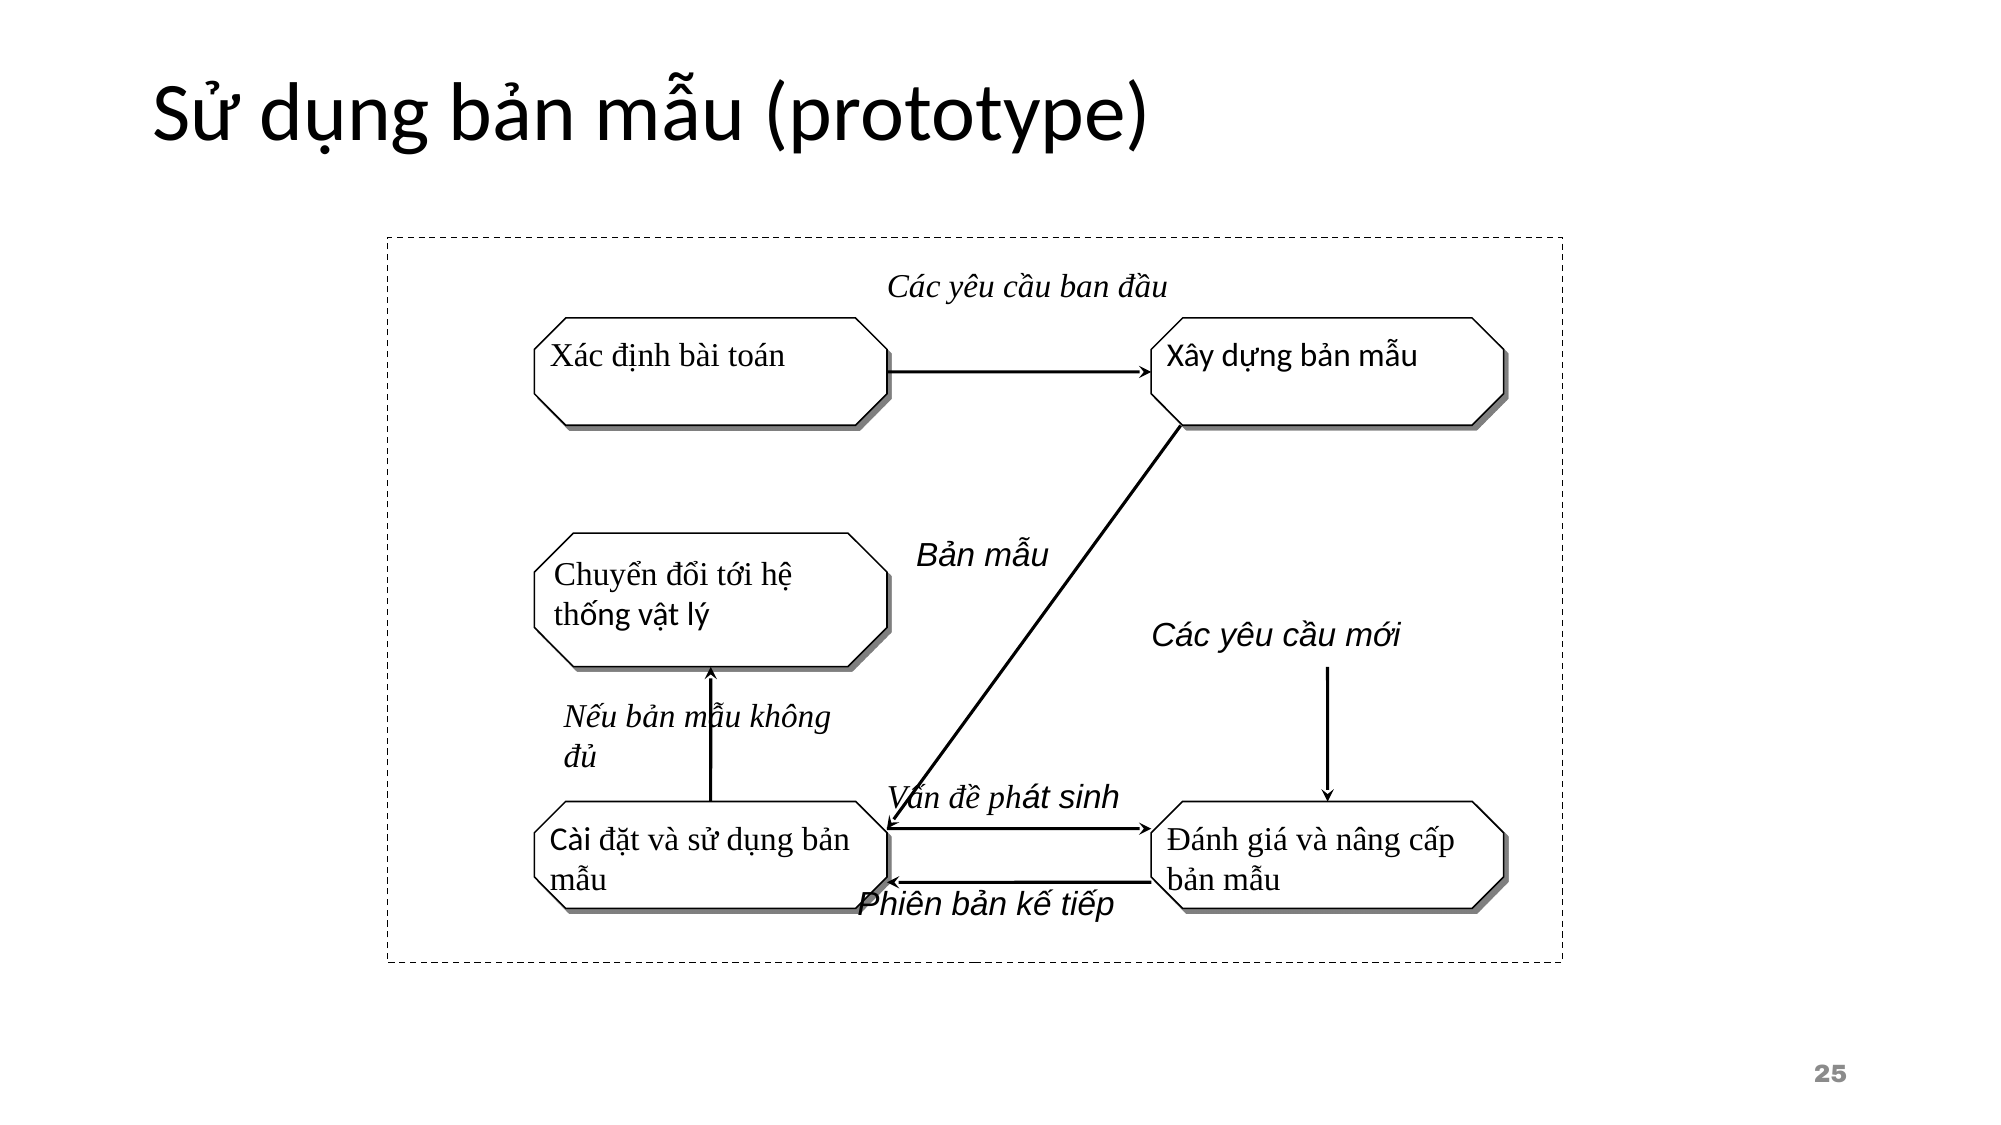

# Sử dụng bản mẫu (prototype)

Các yêu cầu ban đầu
Xác định bài toán
Xây dựng bản mẫu

Chuyển đổi tới hệ thống vật lý
Bản mẫu
Các yêu cầu mới

Nếu bản mẫu không đủ
Vấn đề phát sinh
Cài đặt và sử dụng bản mẫu
Đánh giá và nâng cấp bản mẫu

Phiên bản kế tiếp

25